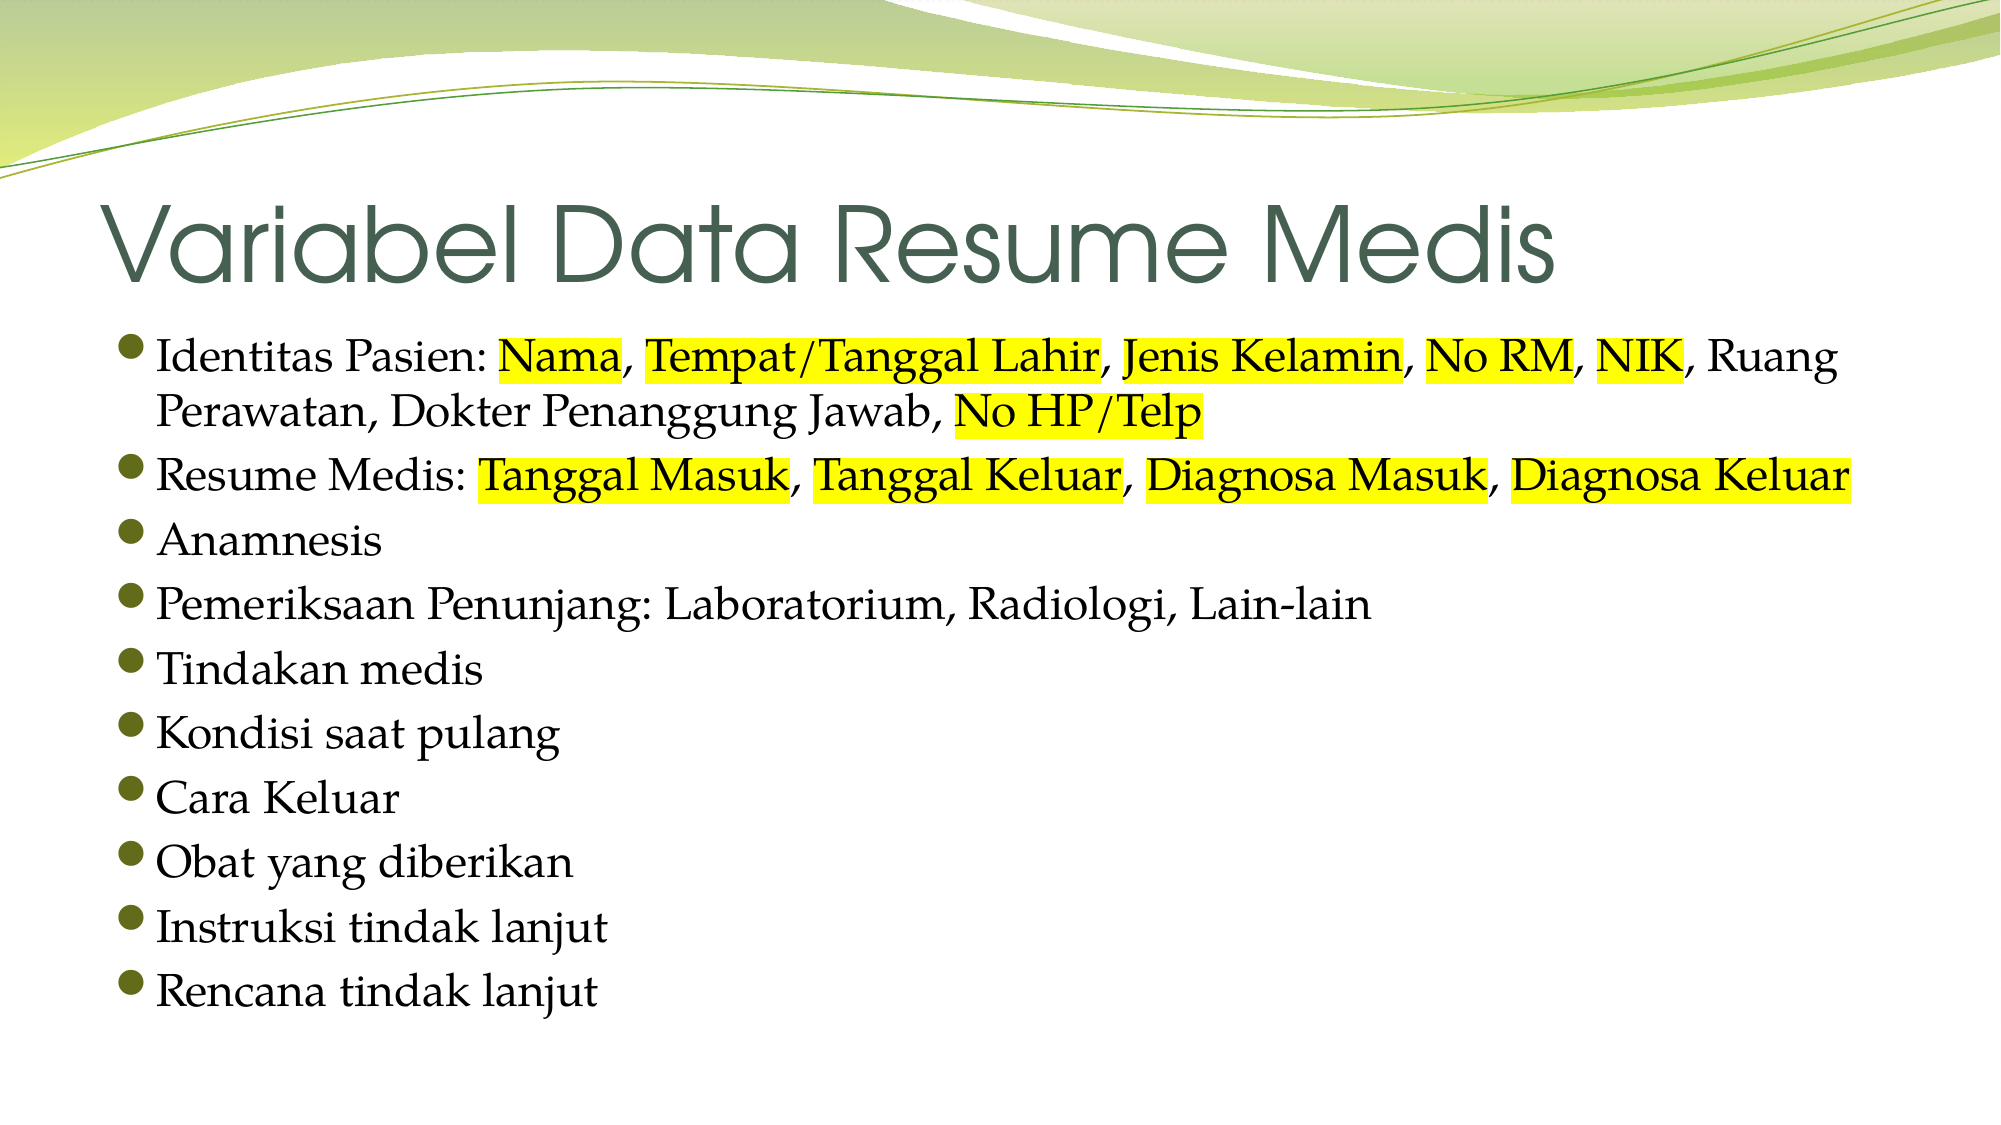

# Variabel Data Resume Medis
Identitas Pasien: Nama, Tempat/Tanggal Lahir, Jenis Kelamin, No RM, NIK, Ruang Perawatan, Dokter Penanggung Jawab, No HP/Telp
Resume Medis: Tanggal Masuk, Tanggal Keluar, Diagnosa Masuk, Diagnosa Keluar
Anamnesis
Pemeriksaan Penunjang: Laboratorium, Radiologi, Lain-lain
Tindakan medis
Kondisi saat pulang
Cara Keluar
Obat yang diberikan
Instruksi tindak lanjut
Rencana tindak lanjut